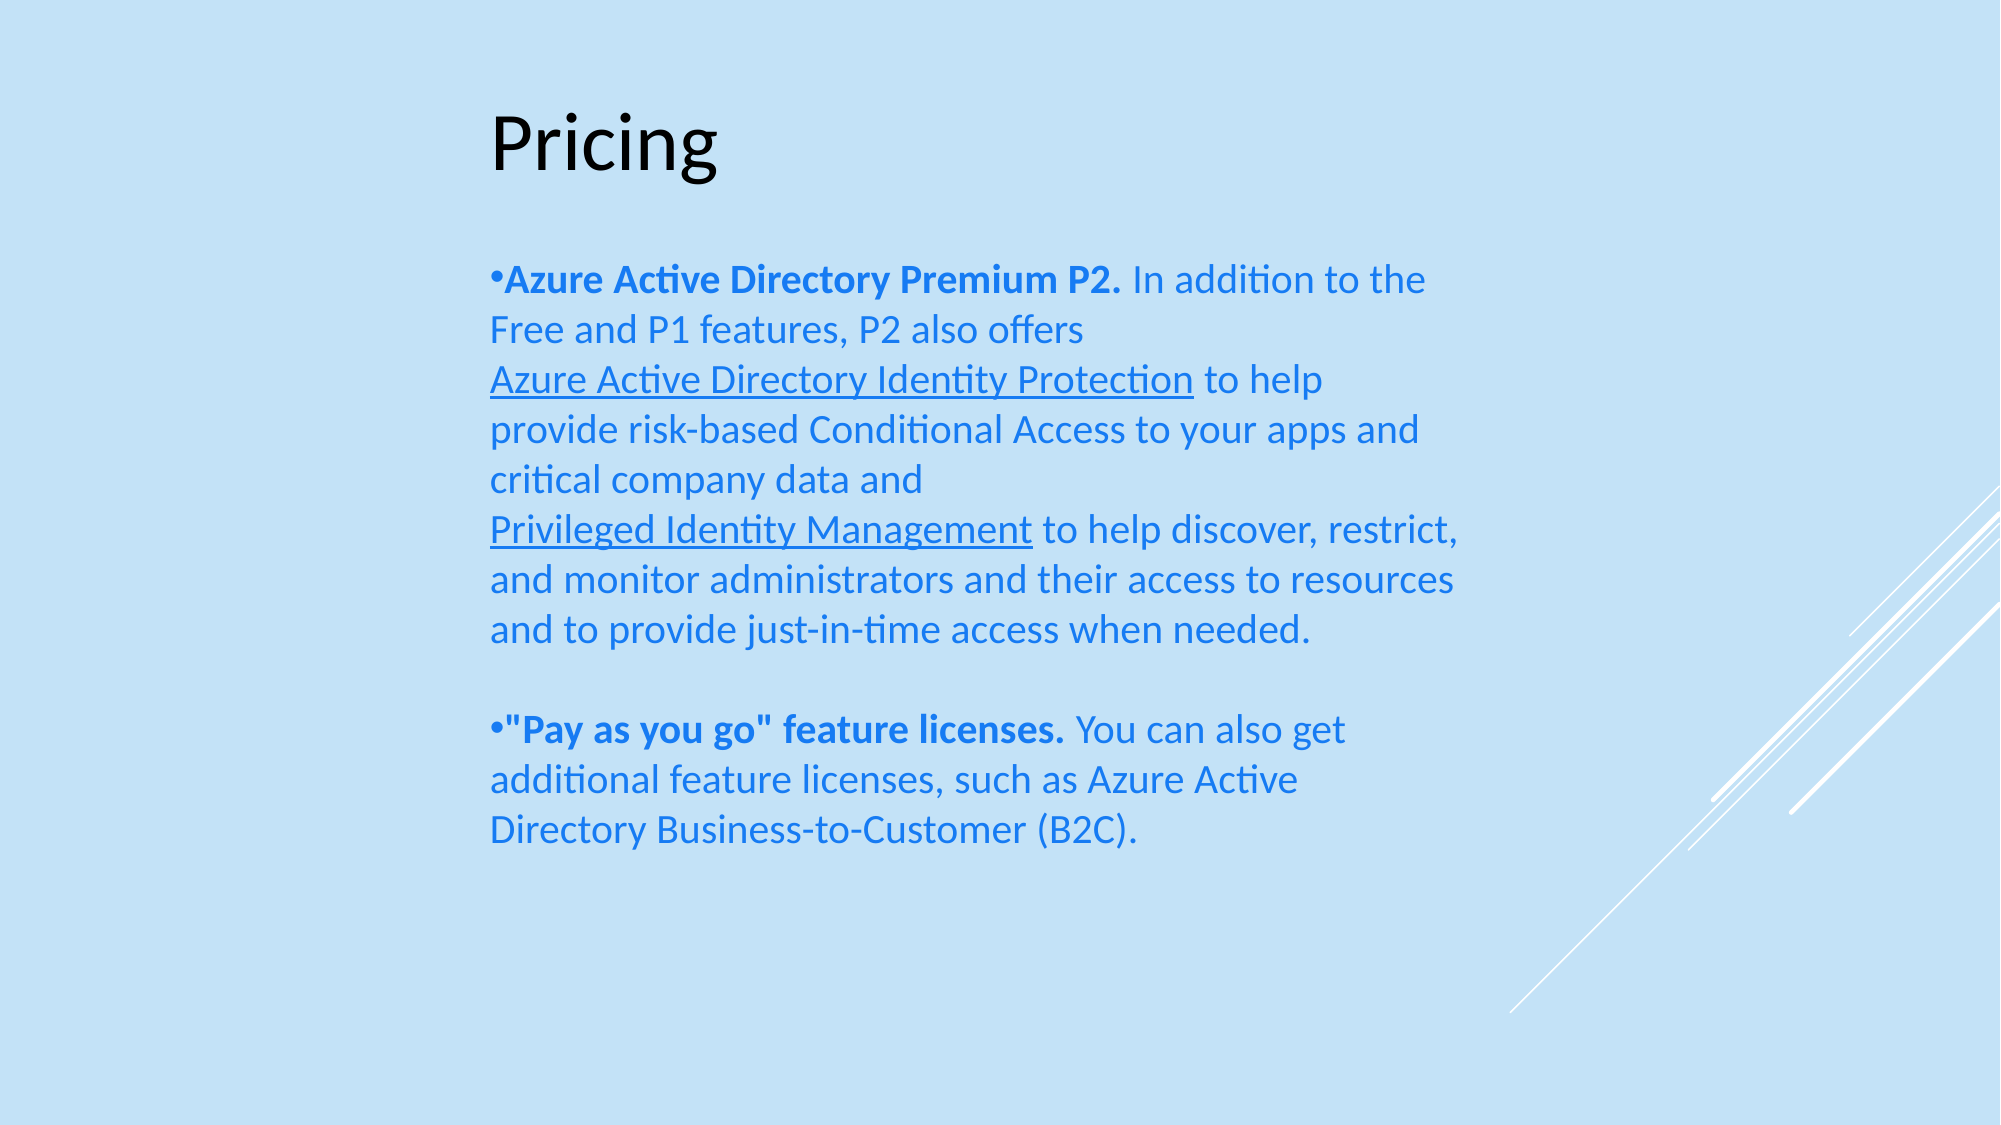

Pricing
Azure Active Directory Premium P2. In addition to the Free and P1 features, P2 also offers Azure Active Directory Identity Protection to help provide risk-based Conditional Access to your apps and critical company data and Privileged Identity Management to help discover, restrict, and monitor administrators and their access to resources and to provide just-in-time access when needed.

"Pay as you go" feature licenses. You can also get additional feature licenses, such as Azure Active Directory Business-to-Customer (B2C).